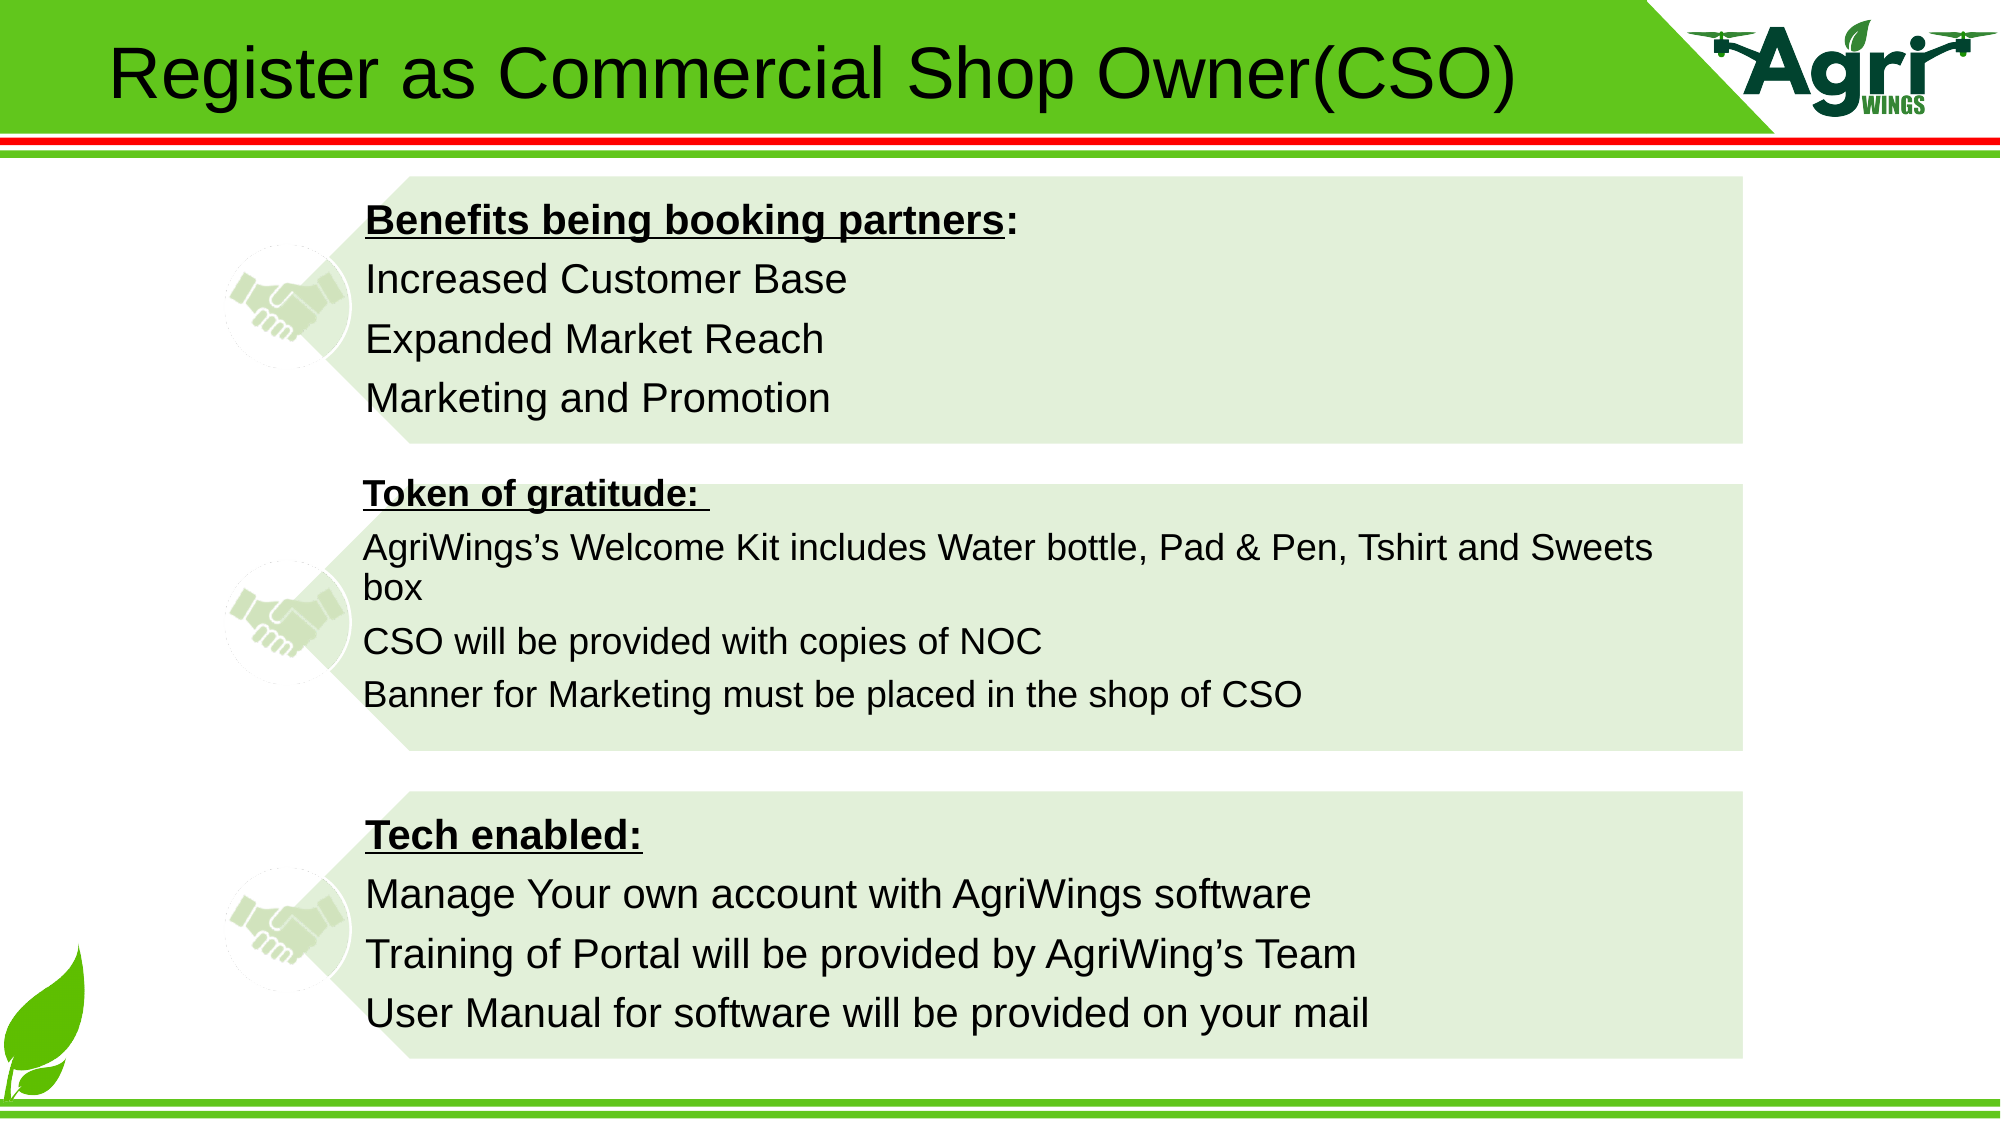

# Register as Commercial Shop Owner(CSO)
Benefits being booking partners:
Increased Customer Base
Expanded Market Reach
Marketing and Promotion
Token of gratitude:
AgriWings’s Welcome Kit includes Water bottle, Pad & Pen, Tshirt and Sweets box
CSO will be provided with copies of NOC
Banner for Marketing must be placed in the shop of CSO

Tech enabled:
Manage Your own account with AgriWings software
Training of Portal will be provided by AgriWing’s Team
User Manual for software will be provided on your mail